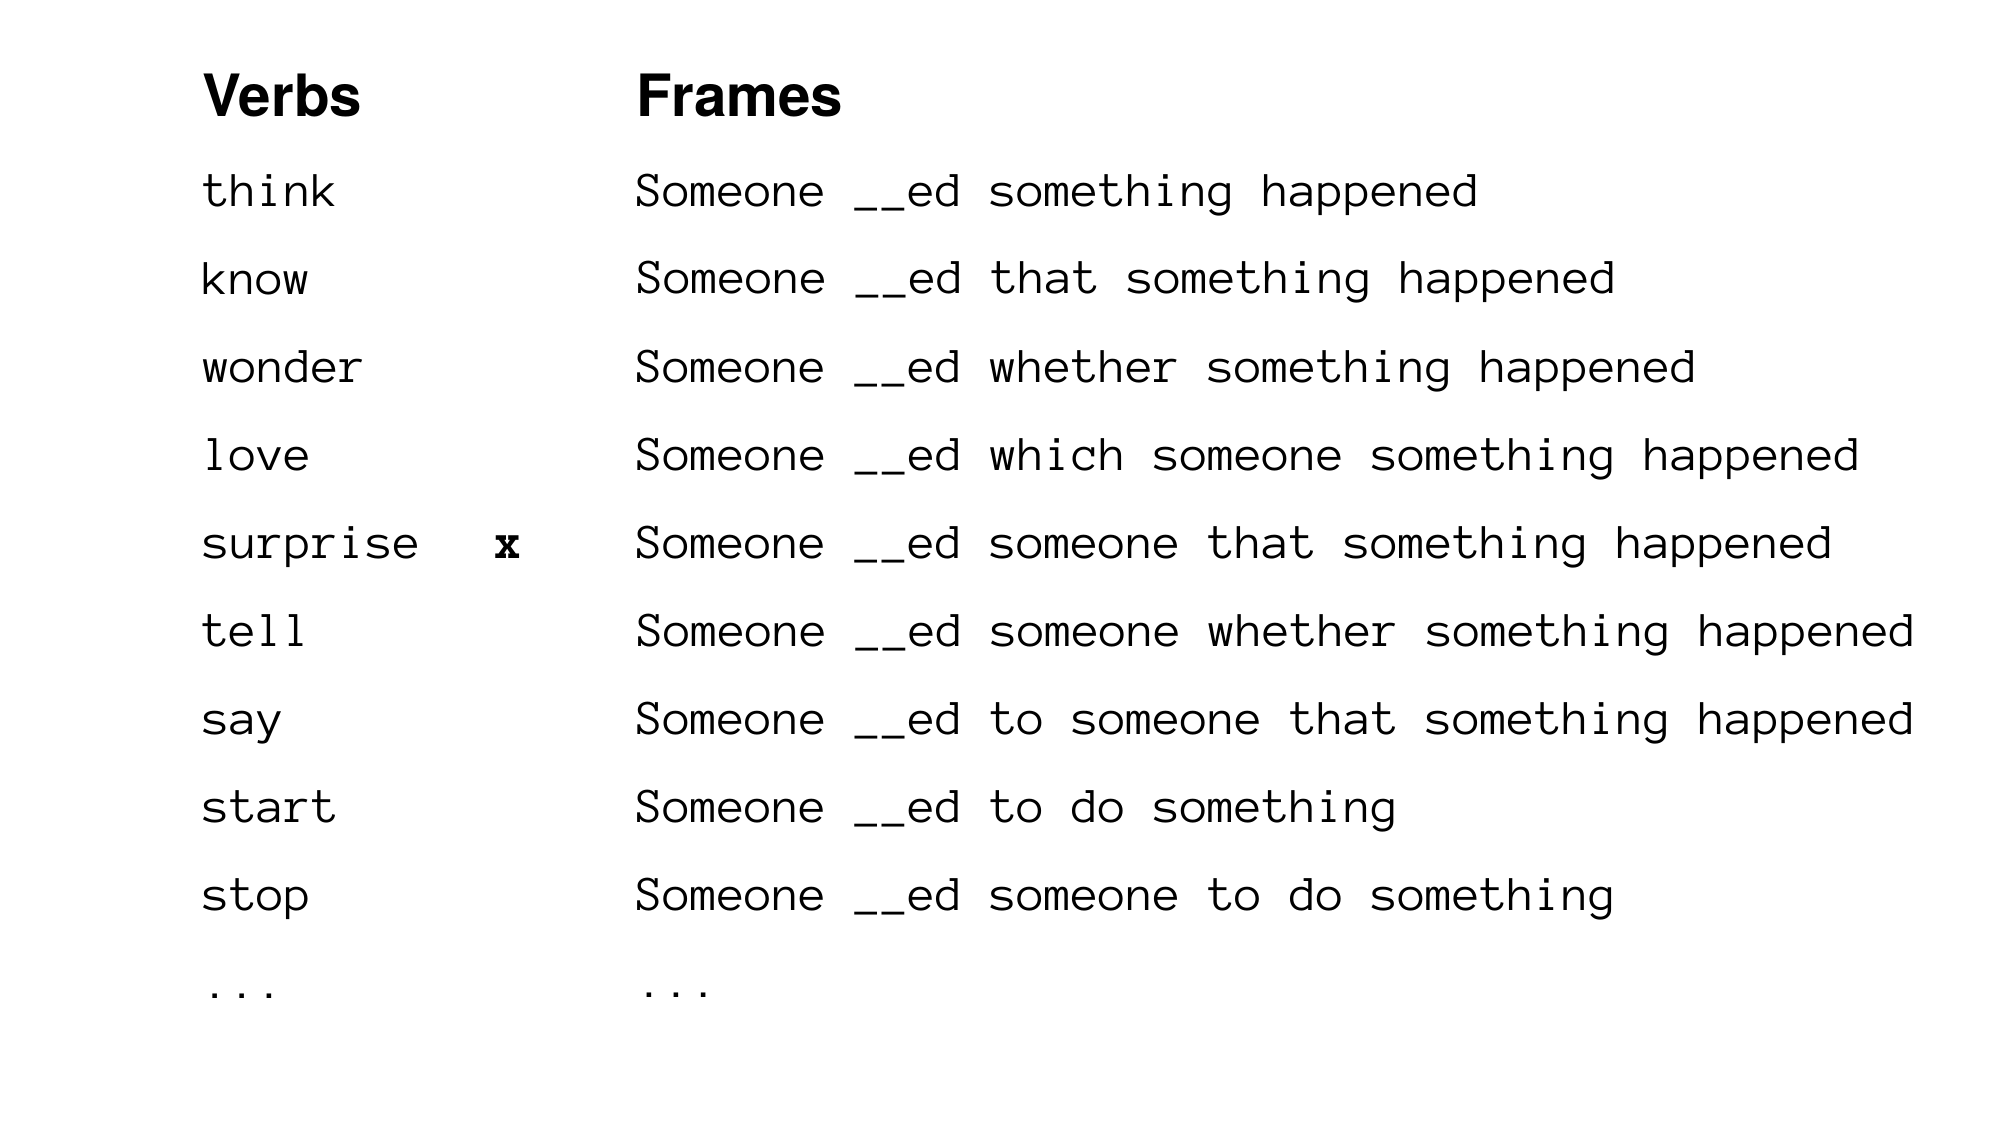

Frames
Verbs
think
know
wonder
Someone __ed something happened
Someone __ed that something happened
Someone __ed whether something happened
Someone __ed which someone something happened
love
surprise
x
Someone __ed someone that something happened
Someone __ed someone whether something happened
tell
say
Someone __ed to someone that something happened
start
stop
Someone __ed to do something
Someone __ed someone to do something
...
...